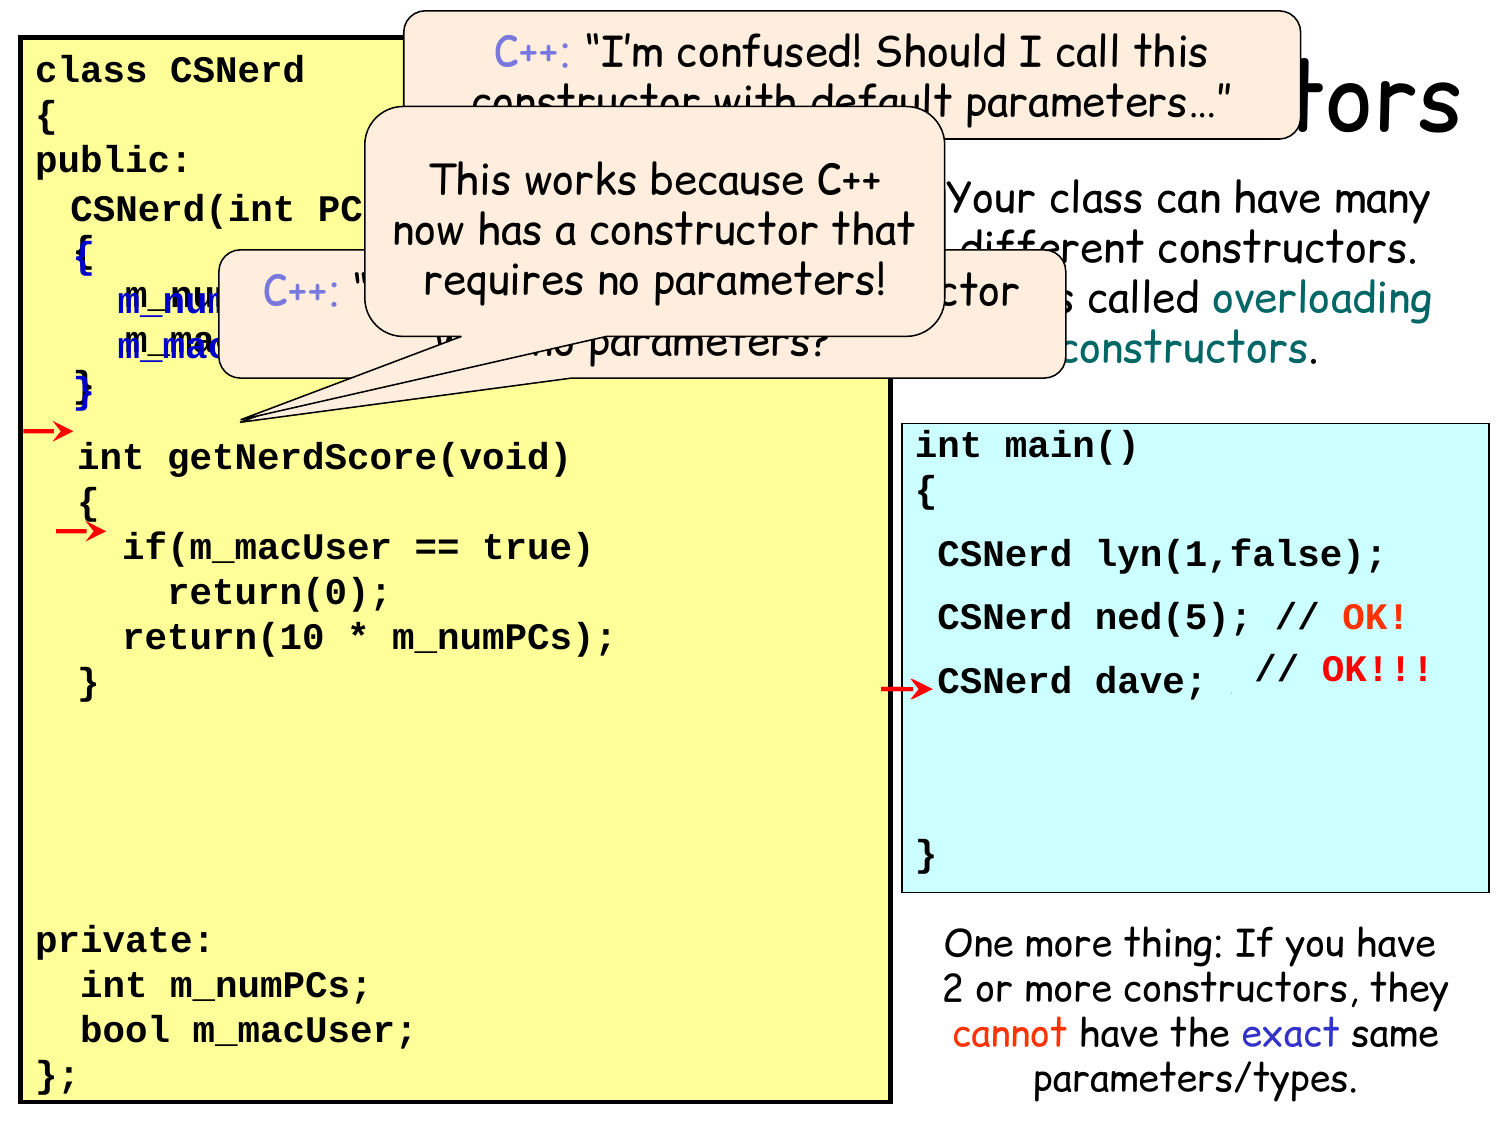

Constructors
C++: “I’m confused! Should I call this constructor with default parameters…”
class CSNerd
{
public:
	CSNerd(int PCs, bool usesMac = true)
	{
    m_numPCs = PCs;
    m_macUser = usesMac;
	}

private:
  int m_numPCs;
  bool m_macUser;
};

This works because C++ now has a constructor that requires no parameters!
Your class can have many different constructors. This is called overloading constructors.
CSNerd(int PCs=1, bool usesMac=true)

CSNerd()
{
  m_numPCs = 1;
  m_macUser = false;
}
C++: “…or should I call this constructor with no parameters?”
int main()
{
 CSNerd lyn(1,false);
 CSNerd ned(5); // OK!
 CSNerd dave; //invalid!

}

int getNerdScore(void)
{
  if(m_macUser == true)
    return(0);
  return(10 * m_numPCs);
}

// OK!!!

One more thing: If you have  2 or more constructors, they cannot have the exact same parameters/types.